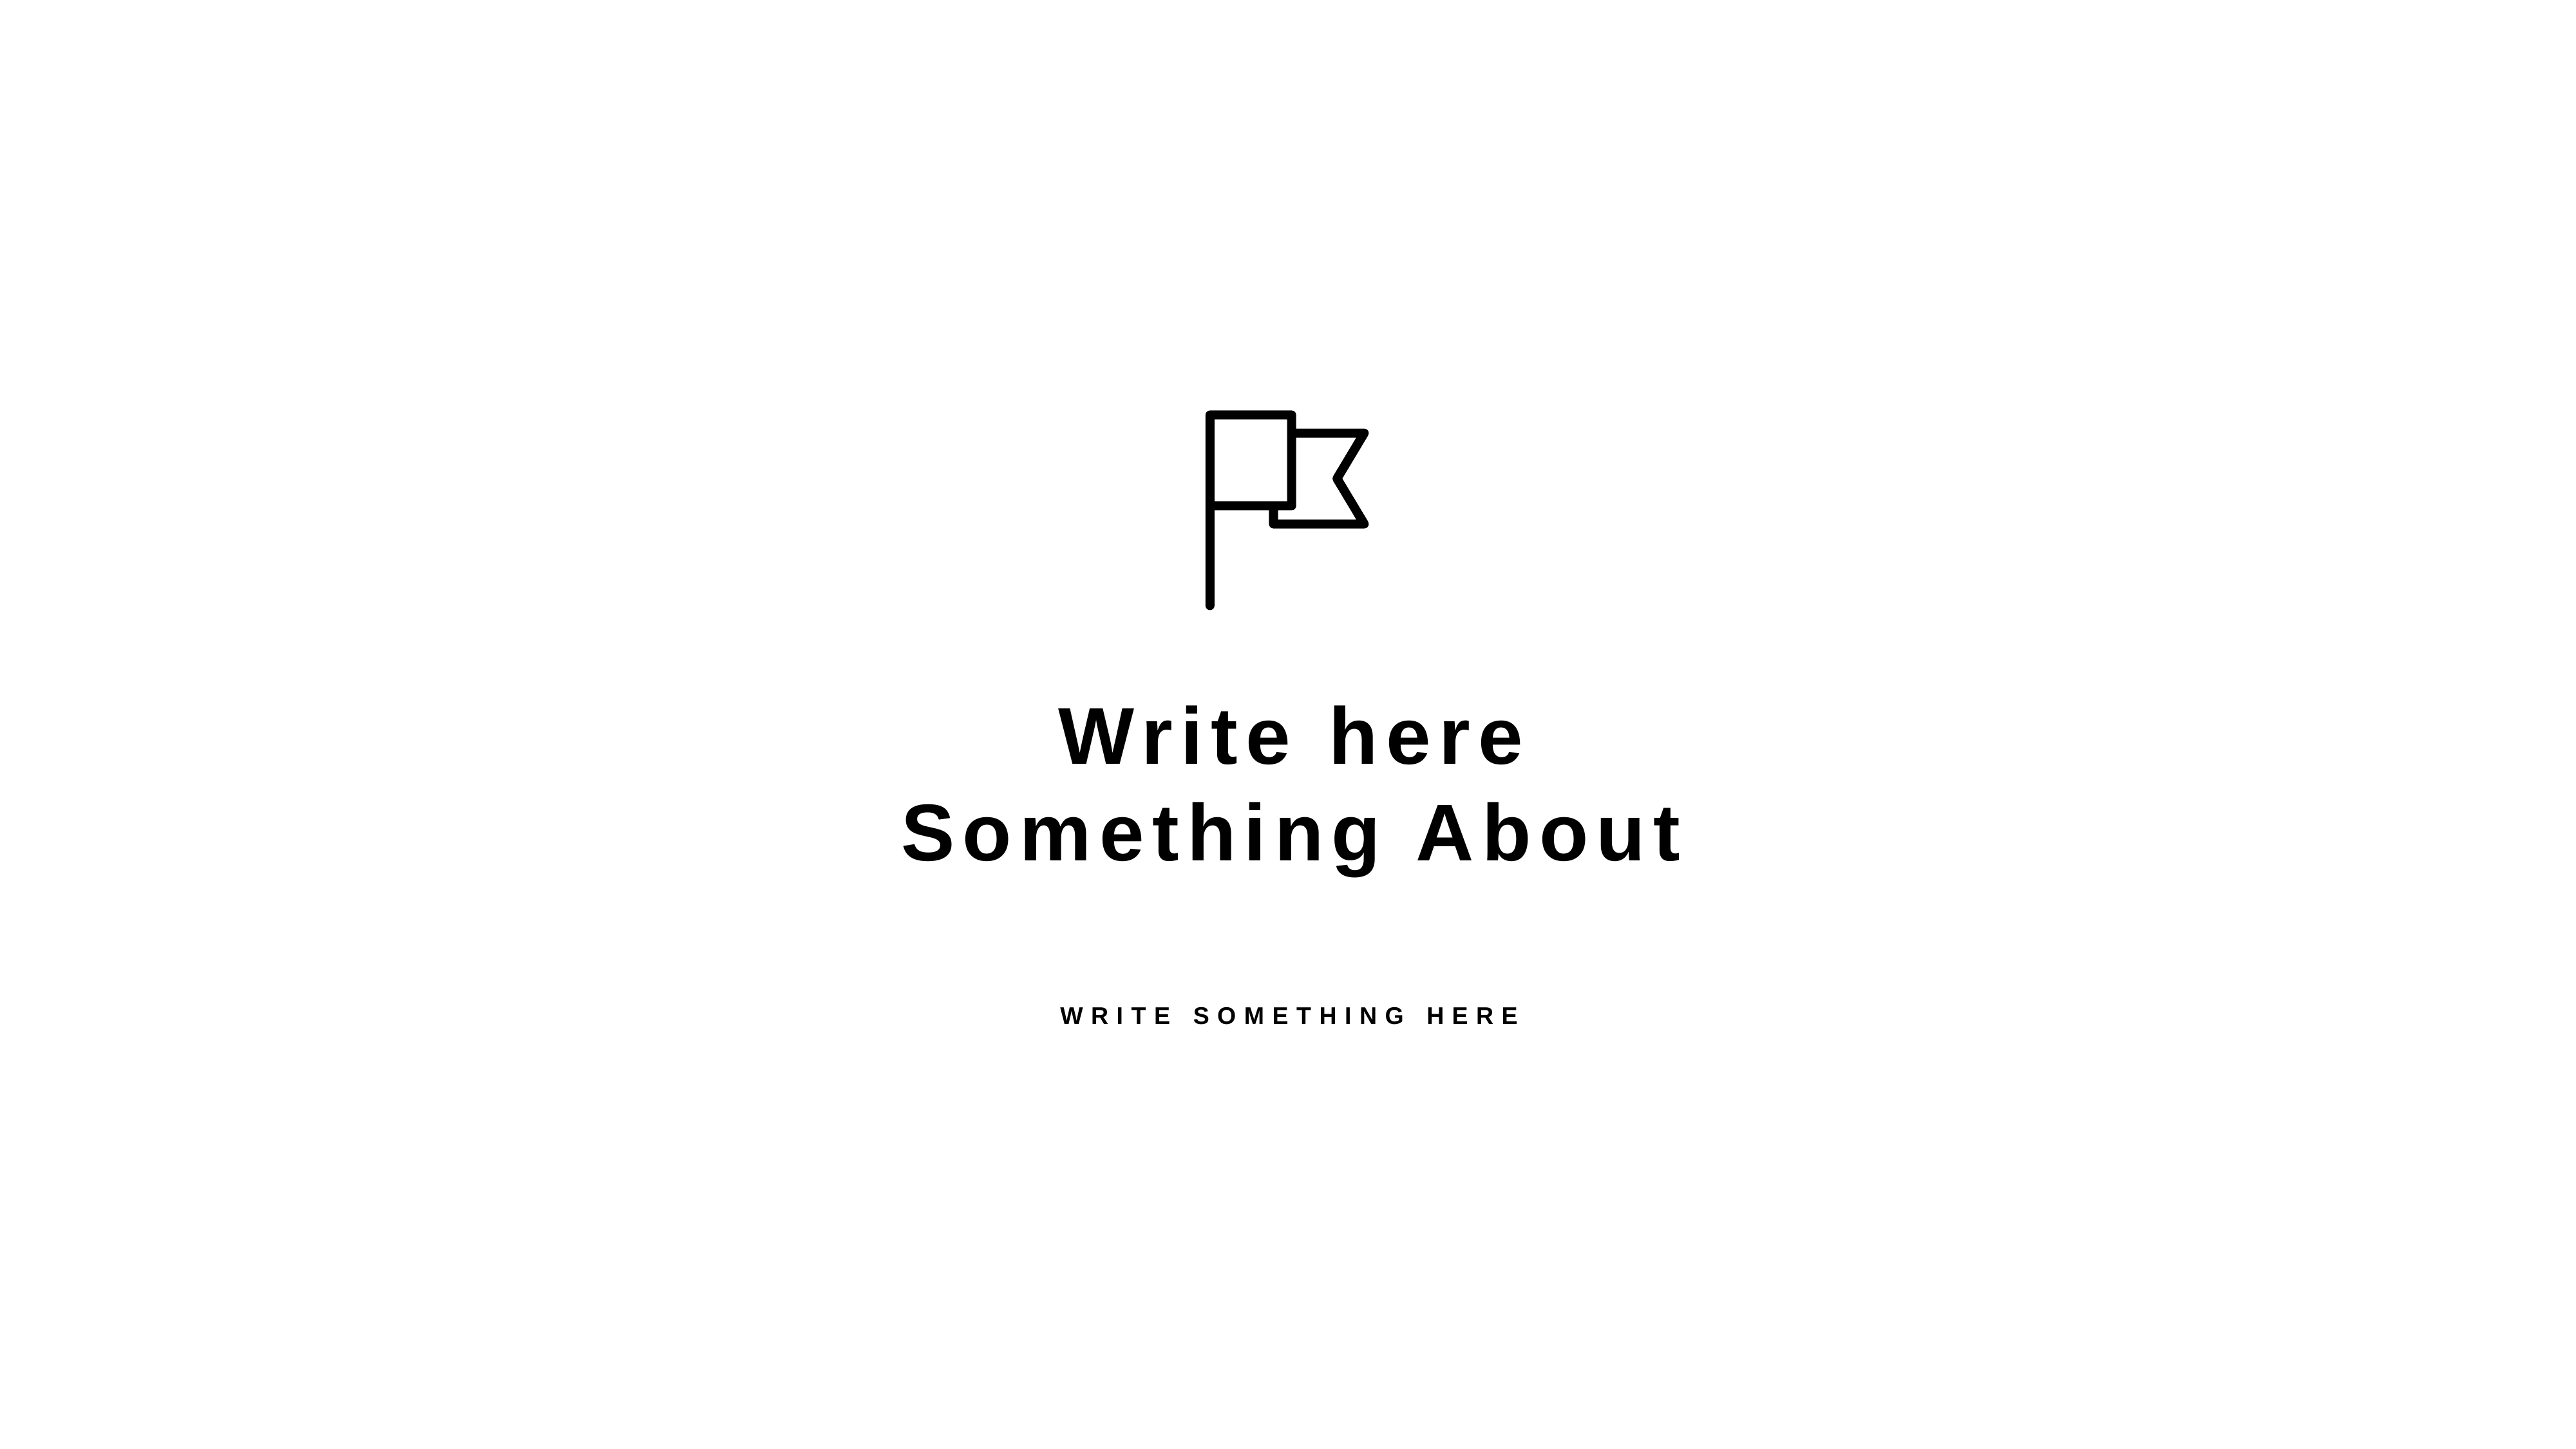

Write here
Something About
WRITE SOMETHING HERE